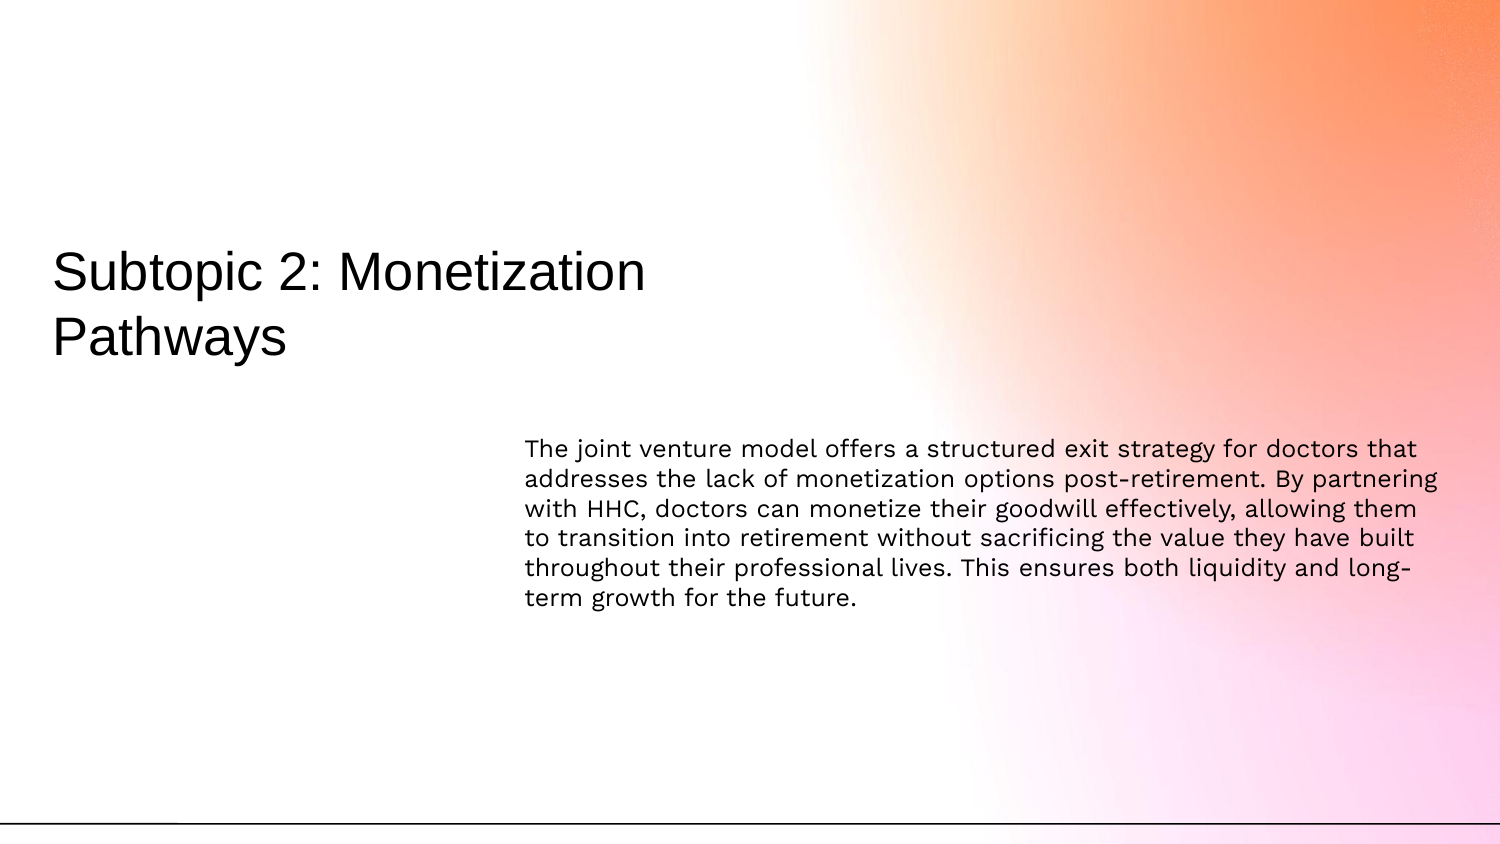

# Subtopic 2: Monetization Pathways
The joint venture model offers a structured exit strategy for doctors that addresses the lack of monetization options post-retirement. By partnering with HHC, doctors can monetize their goodwill effectively, allowing them to transition into retirement without sacrificing the value they have built throughout their professional lives. This ensures both liquidity and long-term growth for the future.